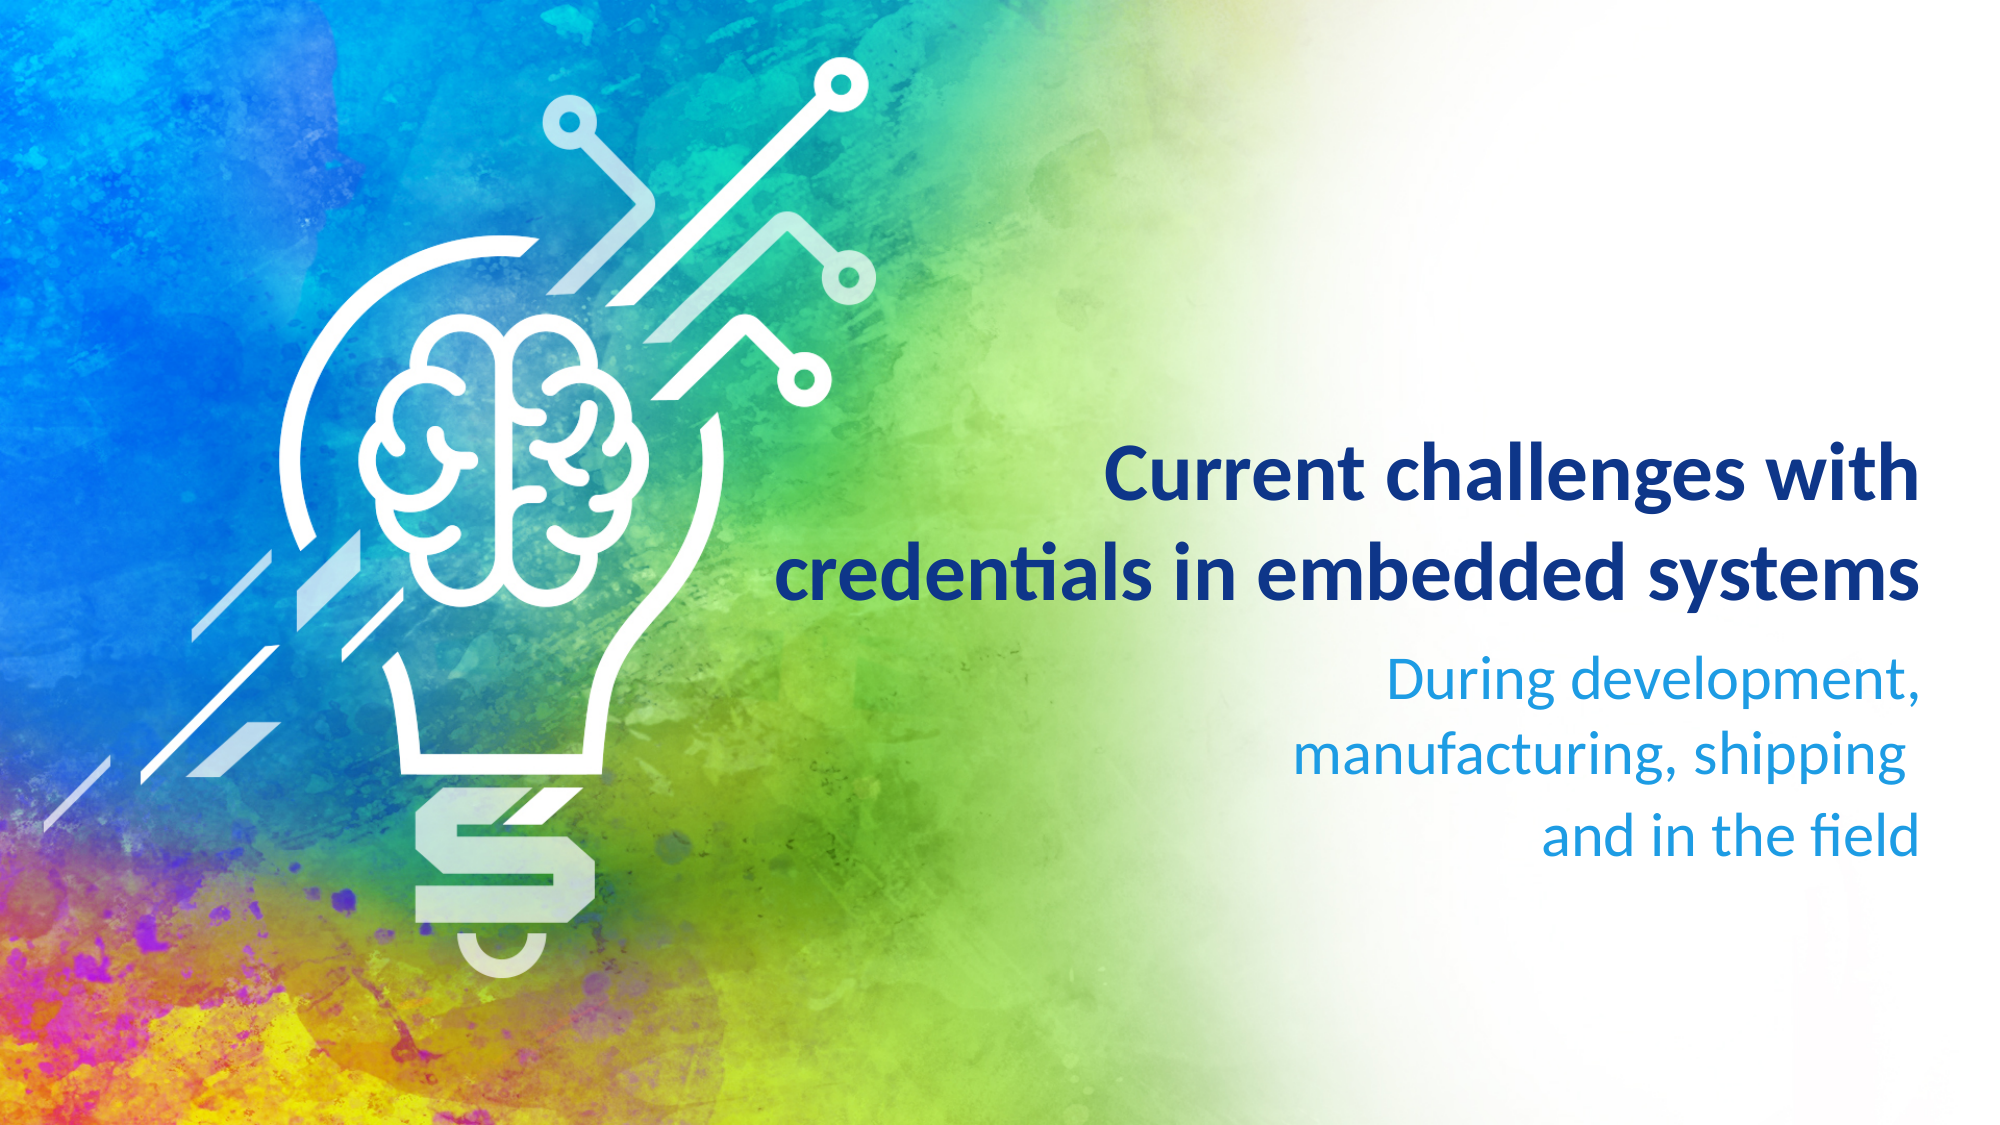

# Current challenges with credentials in embedded systems
During development, manufacturing, shipping
and in the field